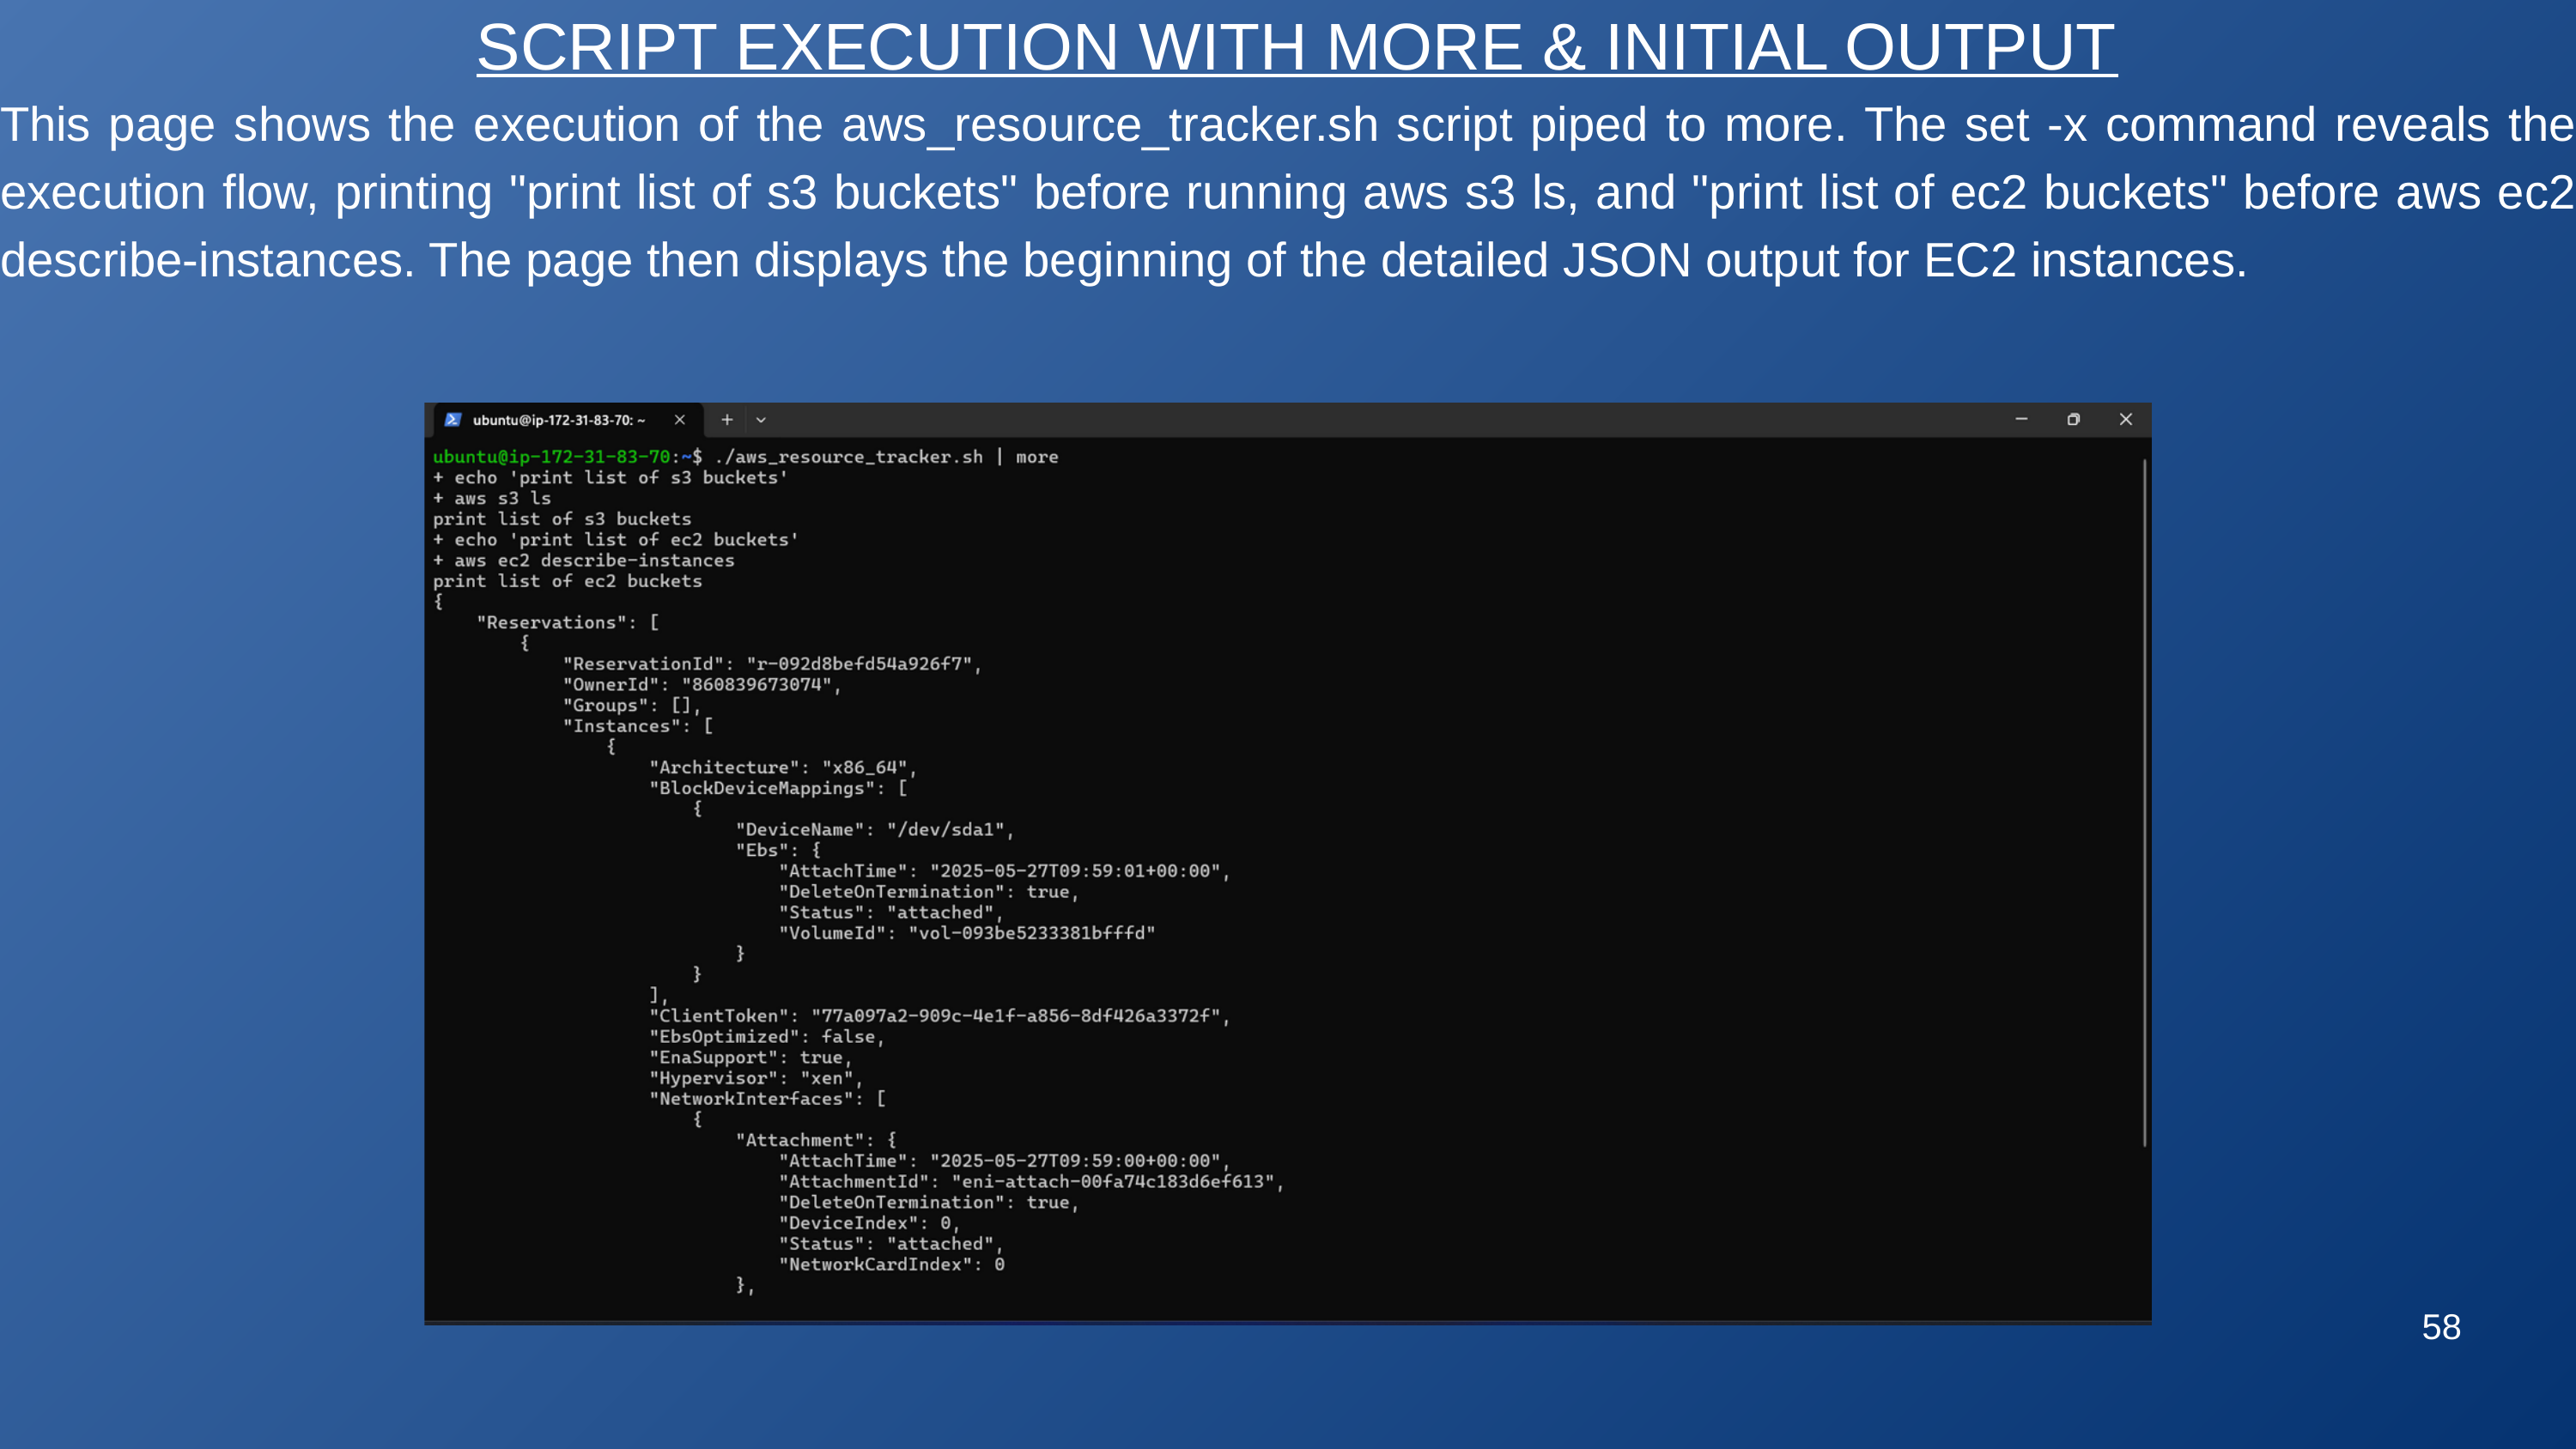

SCRIPT EXECUTION WITH MORE & INITIAL OUTPUT
This page shows the execution of the aws_resource_tracker.sh script piped to more. The set -x command reveals the execution flow, printing "print list of s3 buckets" before running aws s3 ls, and "print list of ec2 buckets" before aws ec2 describe-instances. The page then displays the beginning of the detailed JSON output for EC2 instances.

58